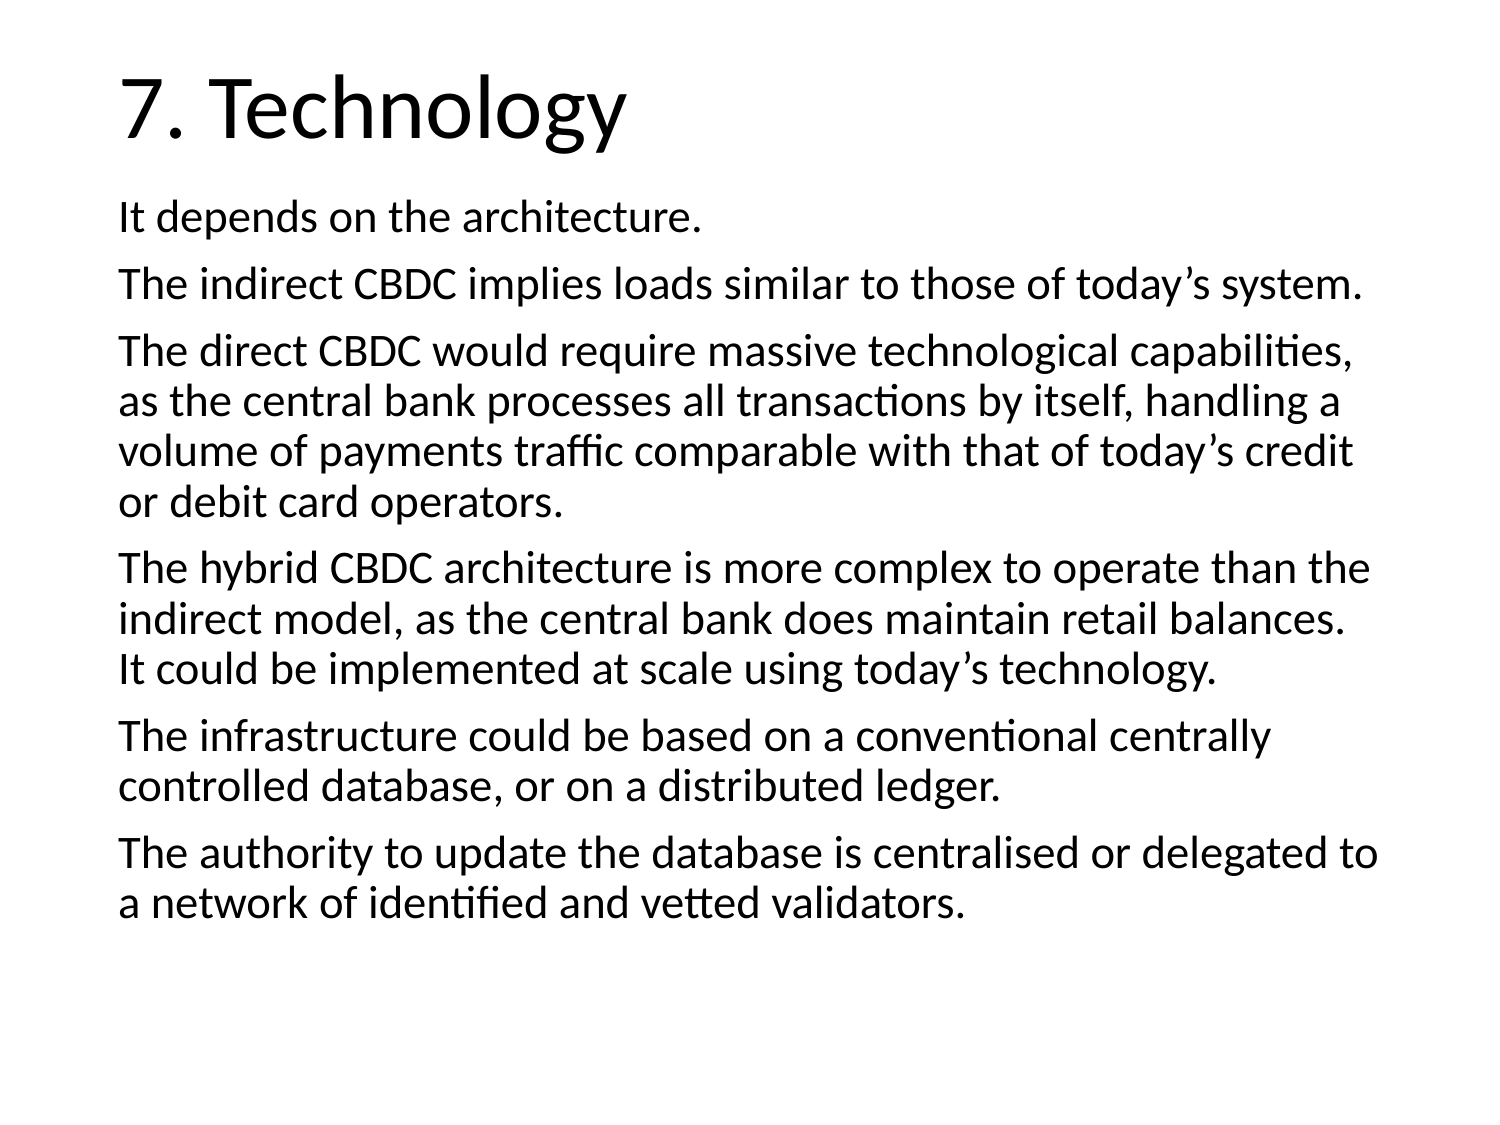

# 7. Technology
It depends on the architecture.
The indirect CBDC implies loads similar to those of today’s system.
The direct CBDC would require massive technological capabilities, as the central bank processes all transactions by itself, handling a volume of payments traffic comparable with that of today’s credit or debit card operators.
The hybrid CBDC architecture is more complex to operate than the indirect model, as the central bank does maintain retail balances. It could be implemented at scale using today’s technology.
The infrastructure could be based on a conventional centrally controlled database, or on a distributed ledger.
The authority to update the database is centralised or delegated to a network of identified and vetted validators.